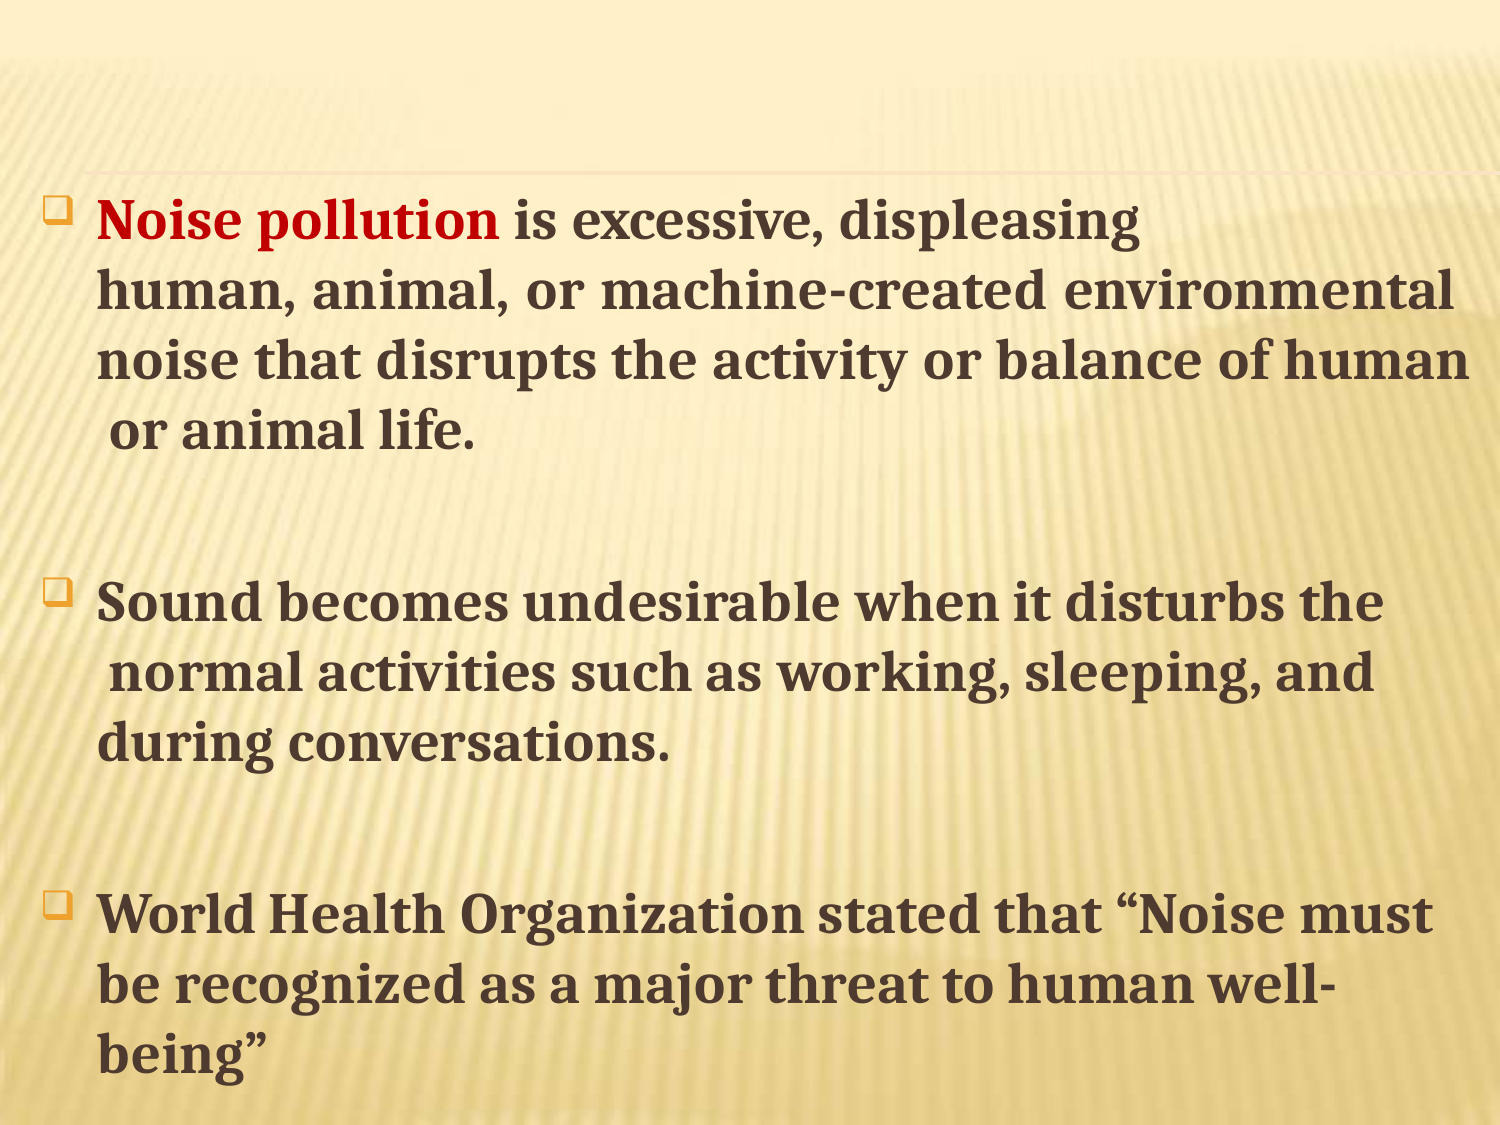

Noise pollution is excessive, displeasing
human, animal, or machine-created environmental  noise that disrupts the activity or balance of human  or animal life.

Sound becomes undesirable when it disturbs the  normal activities such as working, sleeping, and  during conversations.

World Health Organization stated that “Noise must  be recognized as a major threat to human well-  being”